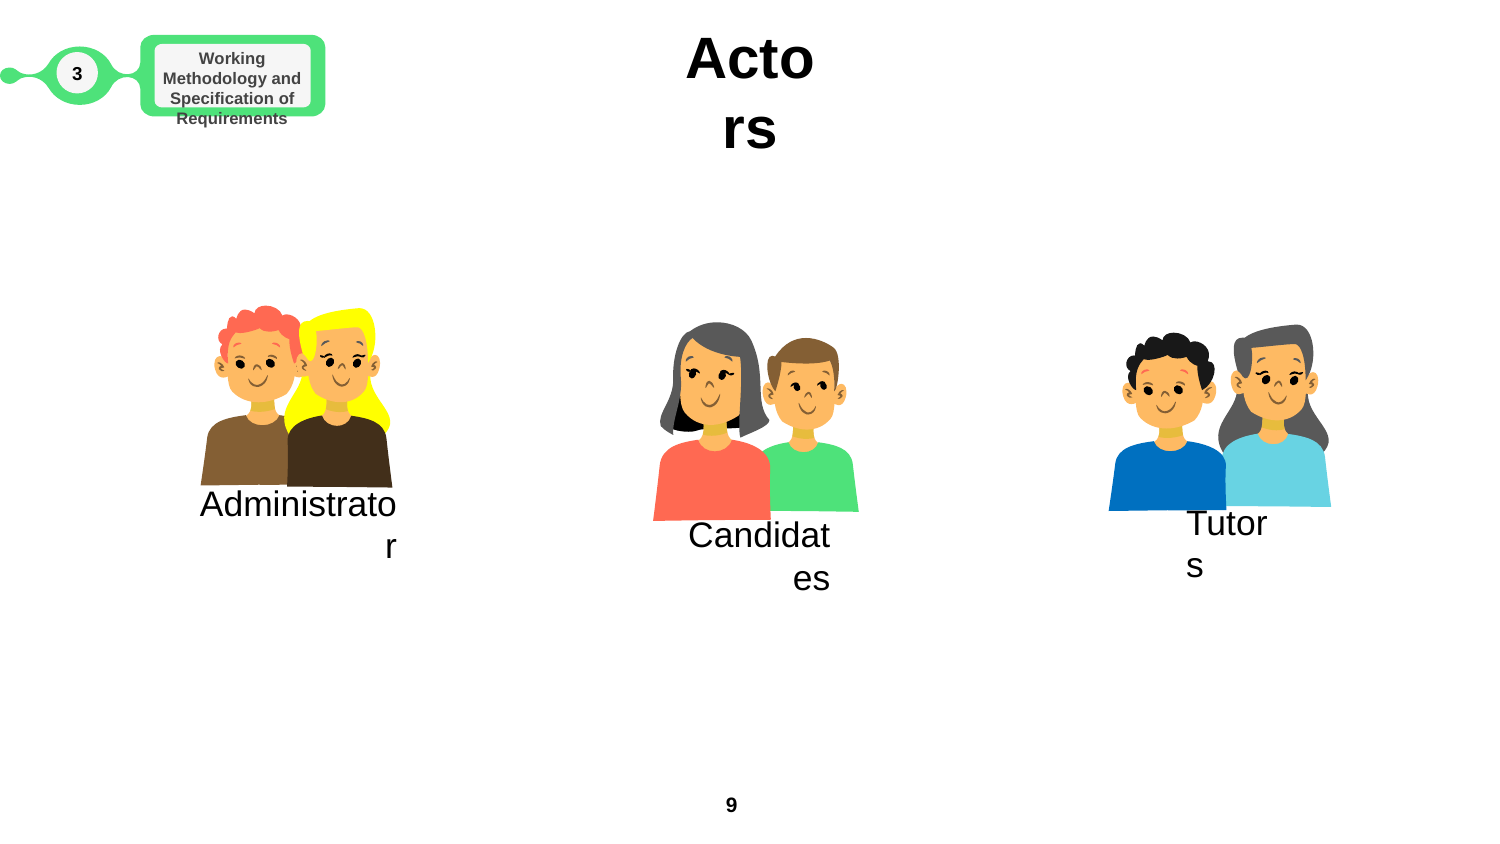

Working Methodology and Specification of Requirements

3
# Actors

Administrator
Tutors
Candidates
9